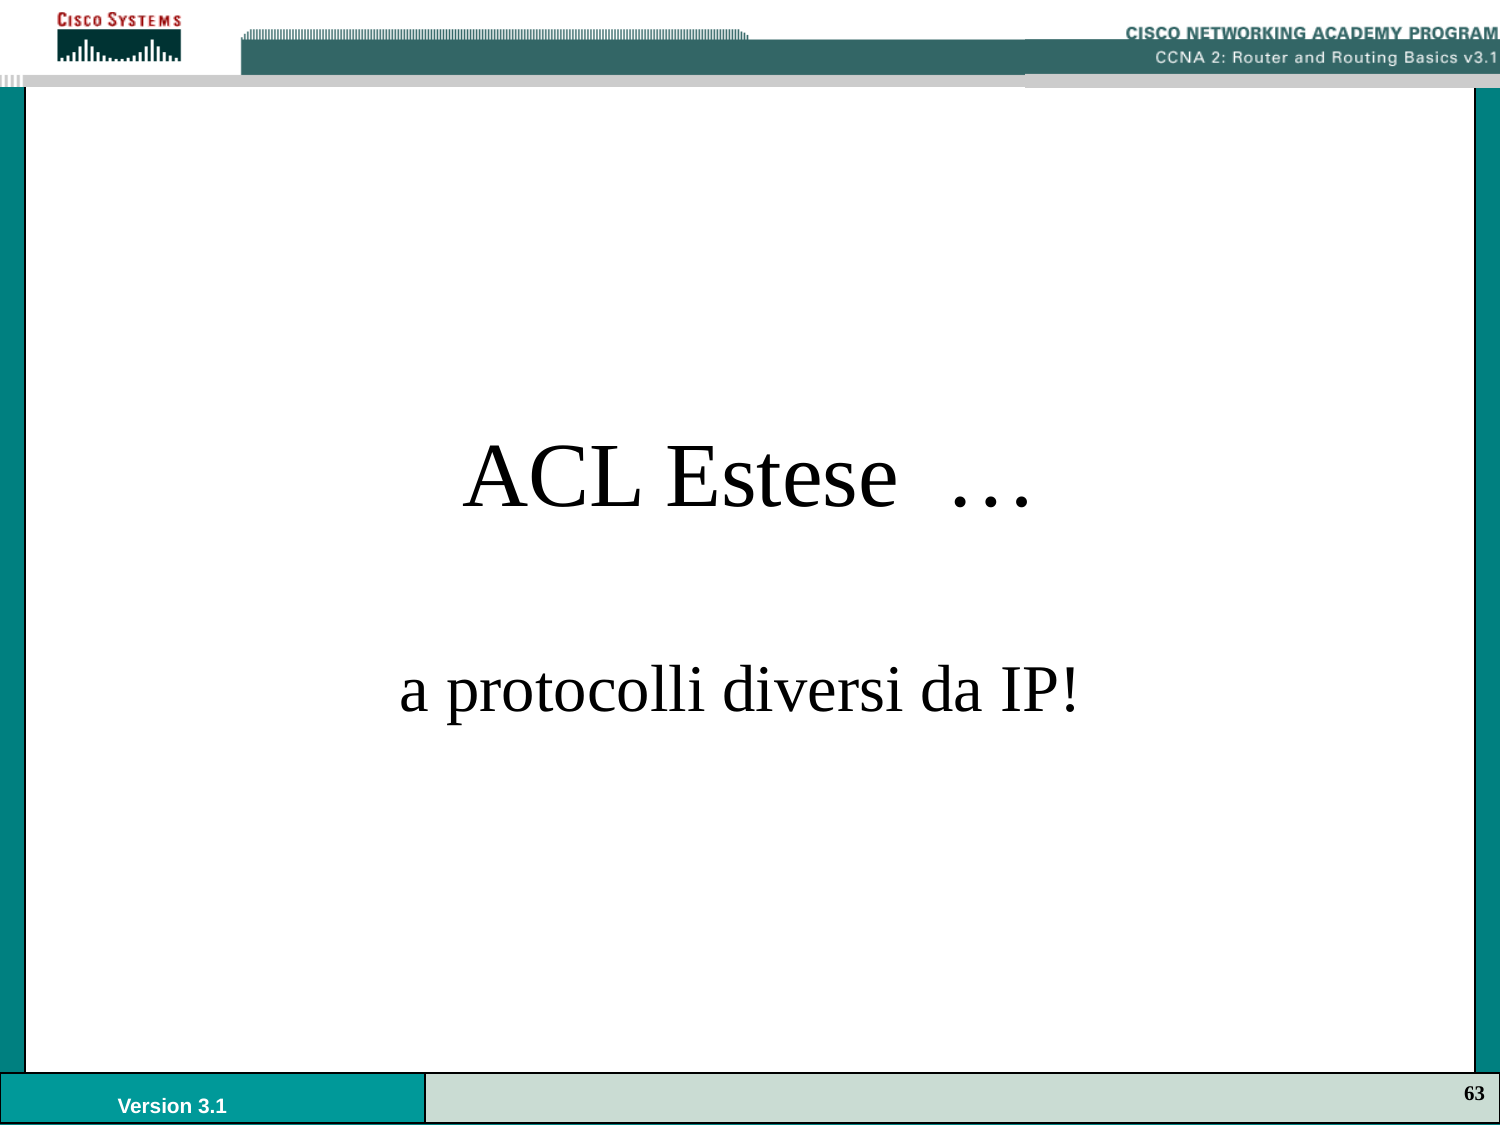

# ACL Estese  …
a protocolli diversi da IP!